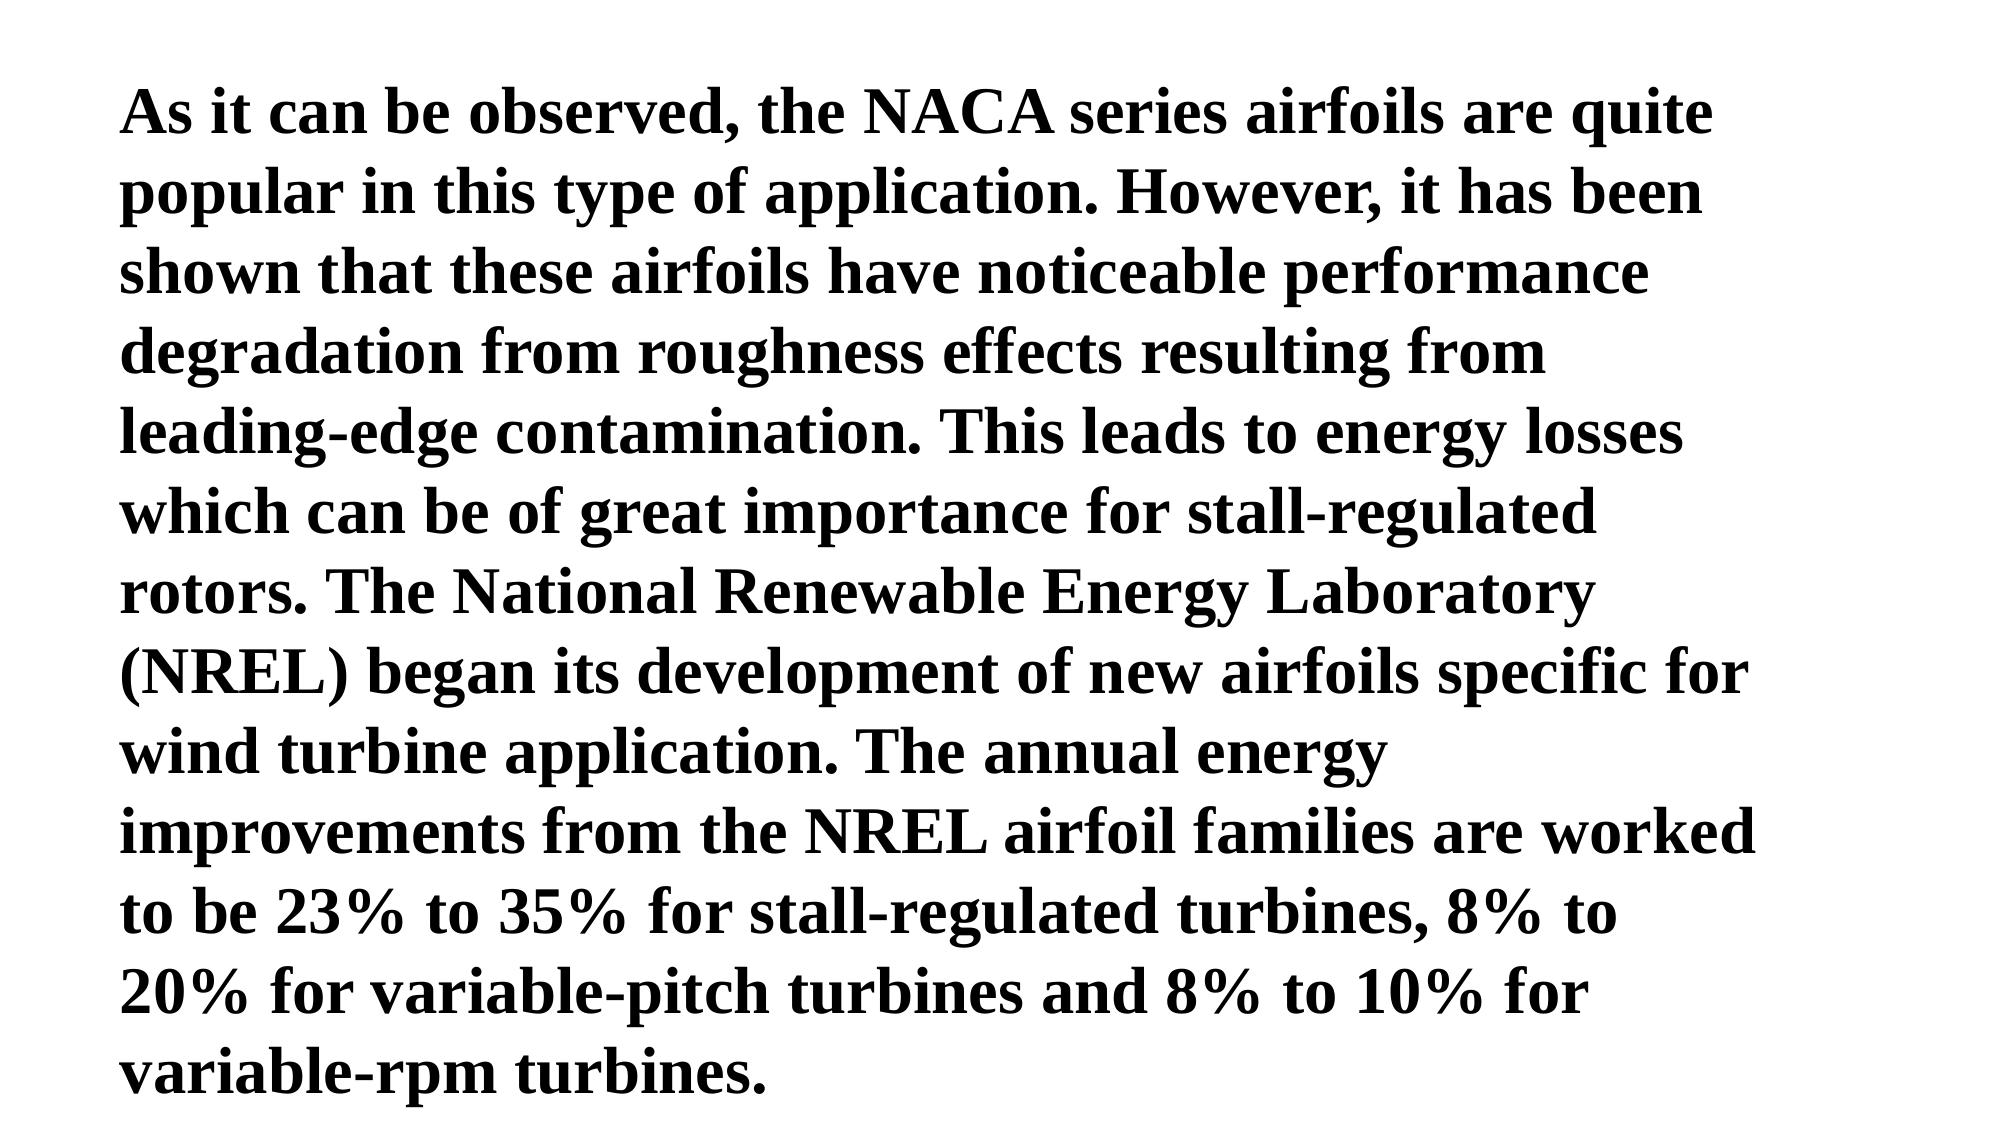

As it can be observed, the NACA series airfoils are quite popular in this type of application. However, it has been shown that these airfoils have noticeable performance degradation from roughness effects resulting from leading-edge contamination. This leads to energy losses which can be of great importance for stall-regulated rotors. The National Renewable Energy Laboratory (NREL) began its development of new airfoils specific for wind turbine application. The annual energy improvements from the NREL airfoil families are worked to be 23% to 35% for stall-regulated turbines, 8% to 20% for variable-pitch turbines and 8% to 10% for variable-rpm turbines.